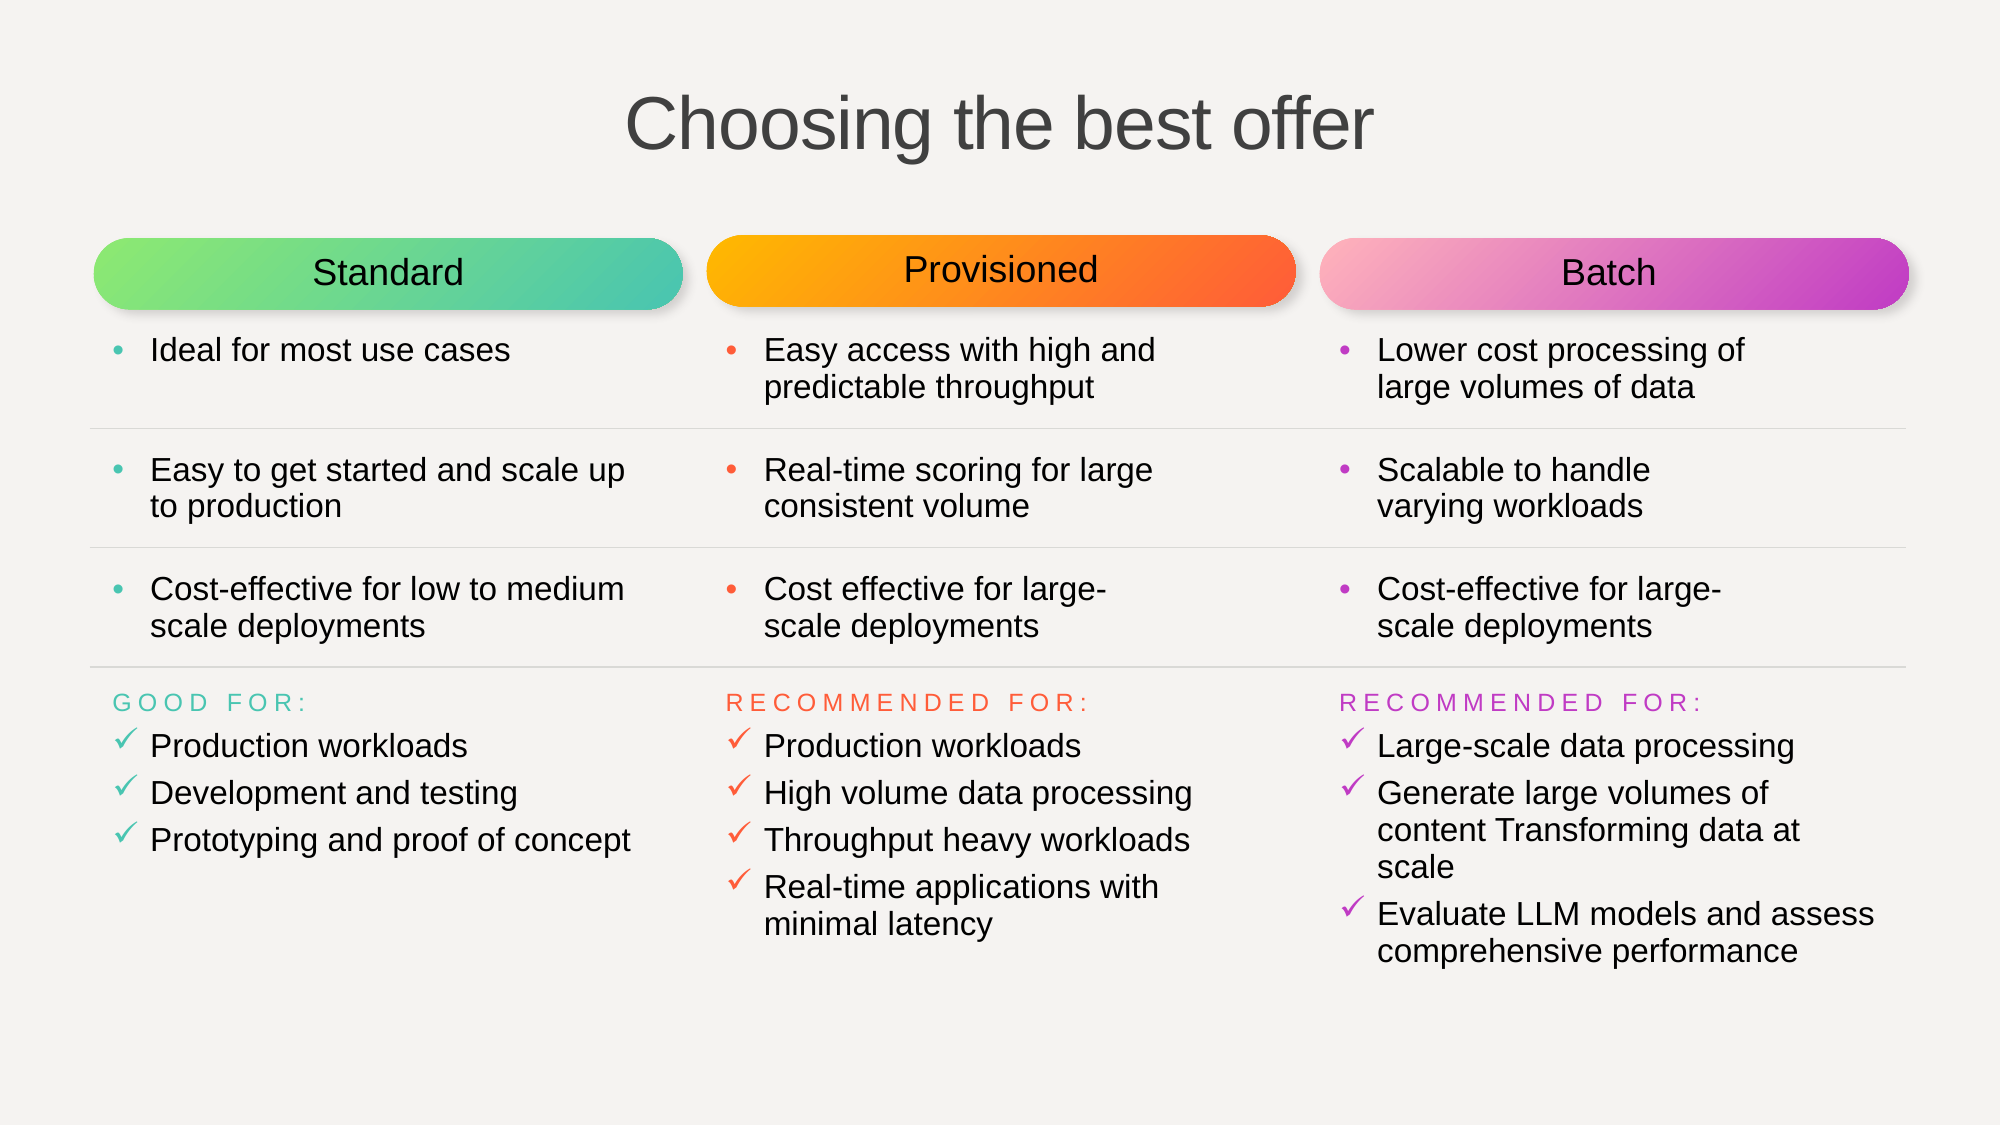

# Choosing the best offer
Provisioned
Standard
Batch
| Ideal for most use cases |  | Easy access with high and predictable throughput |  | Lower cost processing of large volumes of data |
| --- | --- | --- | --- | --- |
| Easy to get started and scale up to production |  | Real-time scoring for large consistent volume |  | Scalable to handle varying workloads |
| Cost-effective for low to medium scale deployments |  | Cost effective for large-scale deployments |  | Cost-effective for large-scale deployments |
| GOOD FOR: Production workloads Development and testing Prototyping and proof of concept |  | RECOMMENDED FOR: Production workloads High volume data processing Throughput heavy workloads Real-time applications with minimal latency |  | RECOMMENDED FOR: Large-scale data processing Generate large volumes of content Transforming data at scale Evaluate LLM models and assess comprehensive performance |